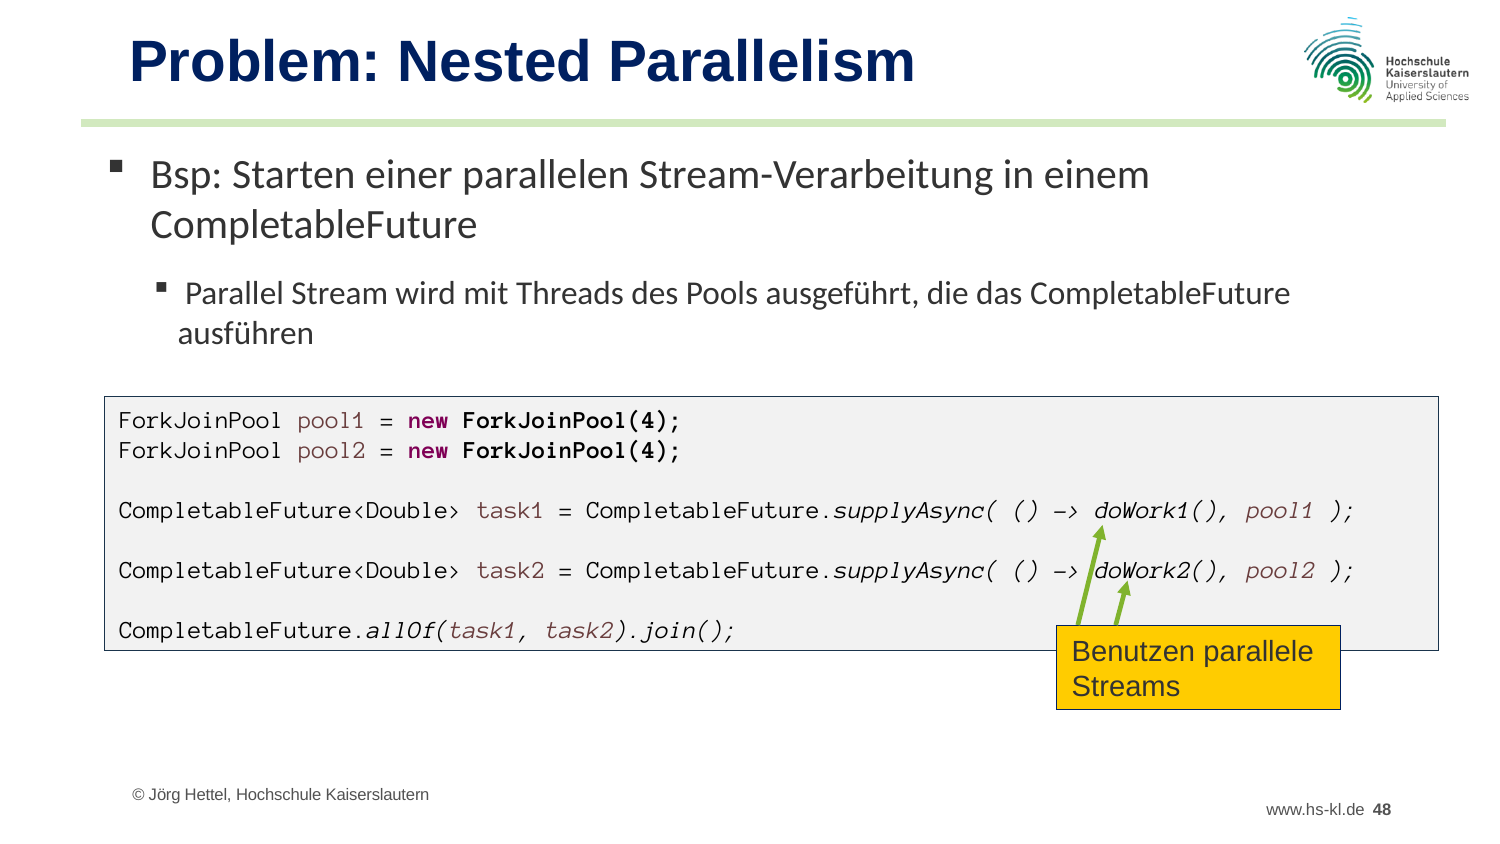

# Problem: Nested Parallelism
Bsp: Starten einer parallelen Stream-Verarbeitung in einem CompletableFuture
 Parallel Stream wird mit Threads des Pools ausgeführt, die das CompletableFuture ausführen
ForkJoinPool pool1 = new ForkJoinPool(4);
ForkJoinPool pool2 = new ForkJoinPool(4);

CompletableFuture<Double> task1 = CompletableFuture.supplyAsync( () -> doWork1(), pool1 );

CompletableFuture<Double> task2 = CompletableFuture.supplyAsync( () -> doWork2(), pool2 );

CompletableFuture.allOf(task1, task2).join();
Benutzen parallele Streams
© Jörg Hettel, Hochschule Kaiserslautern